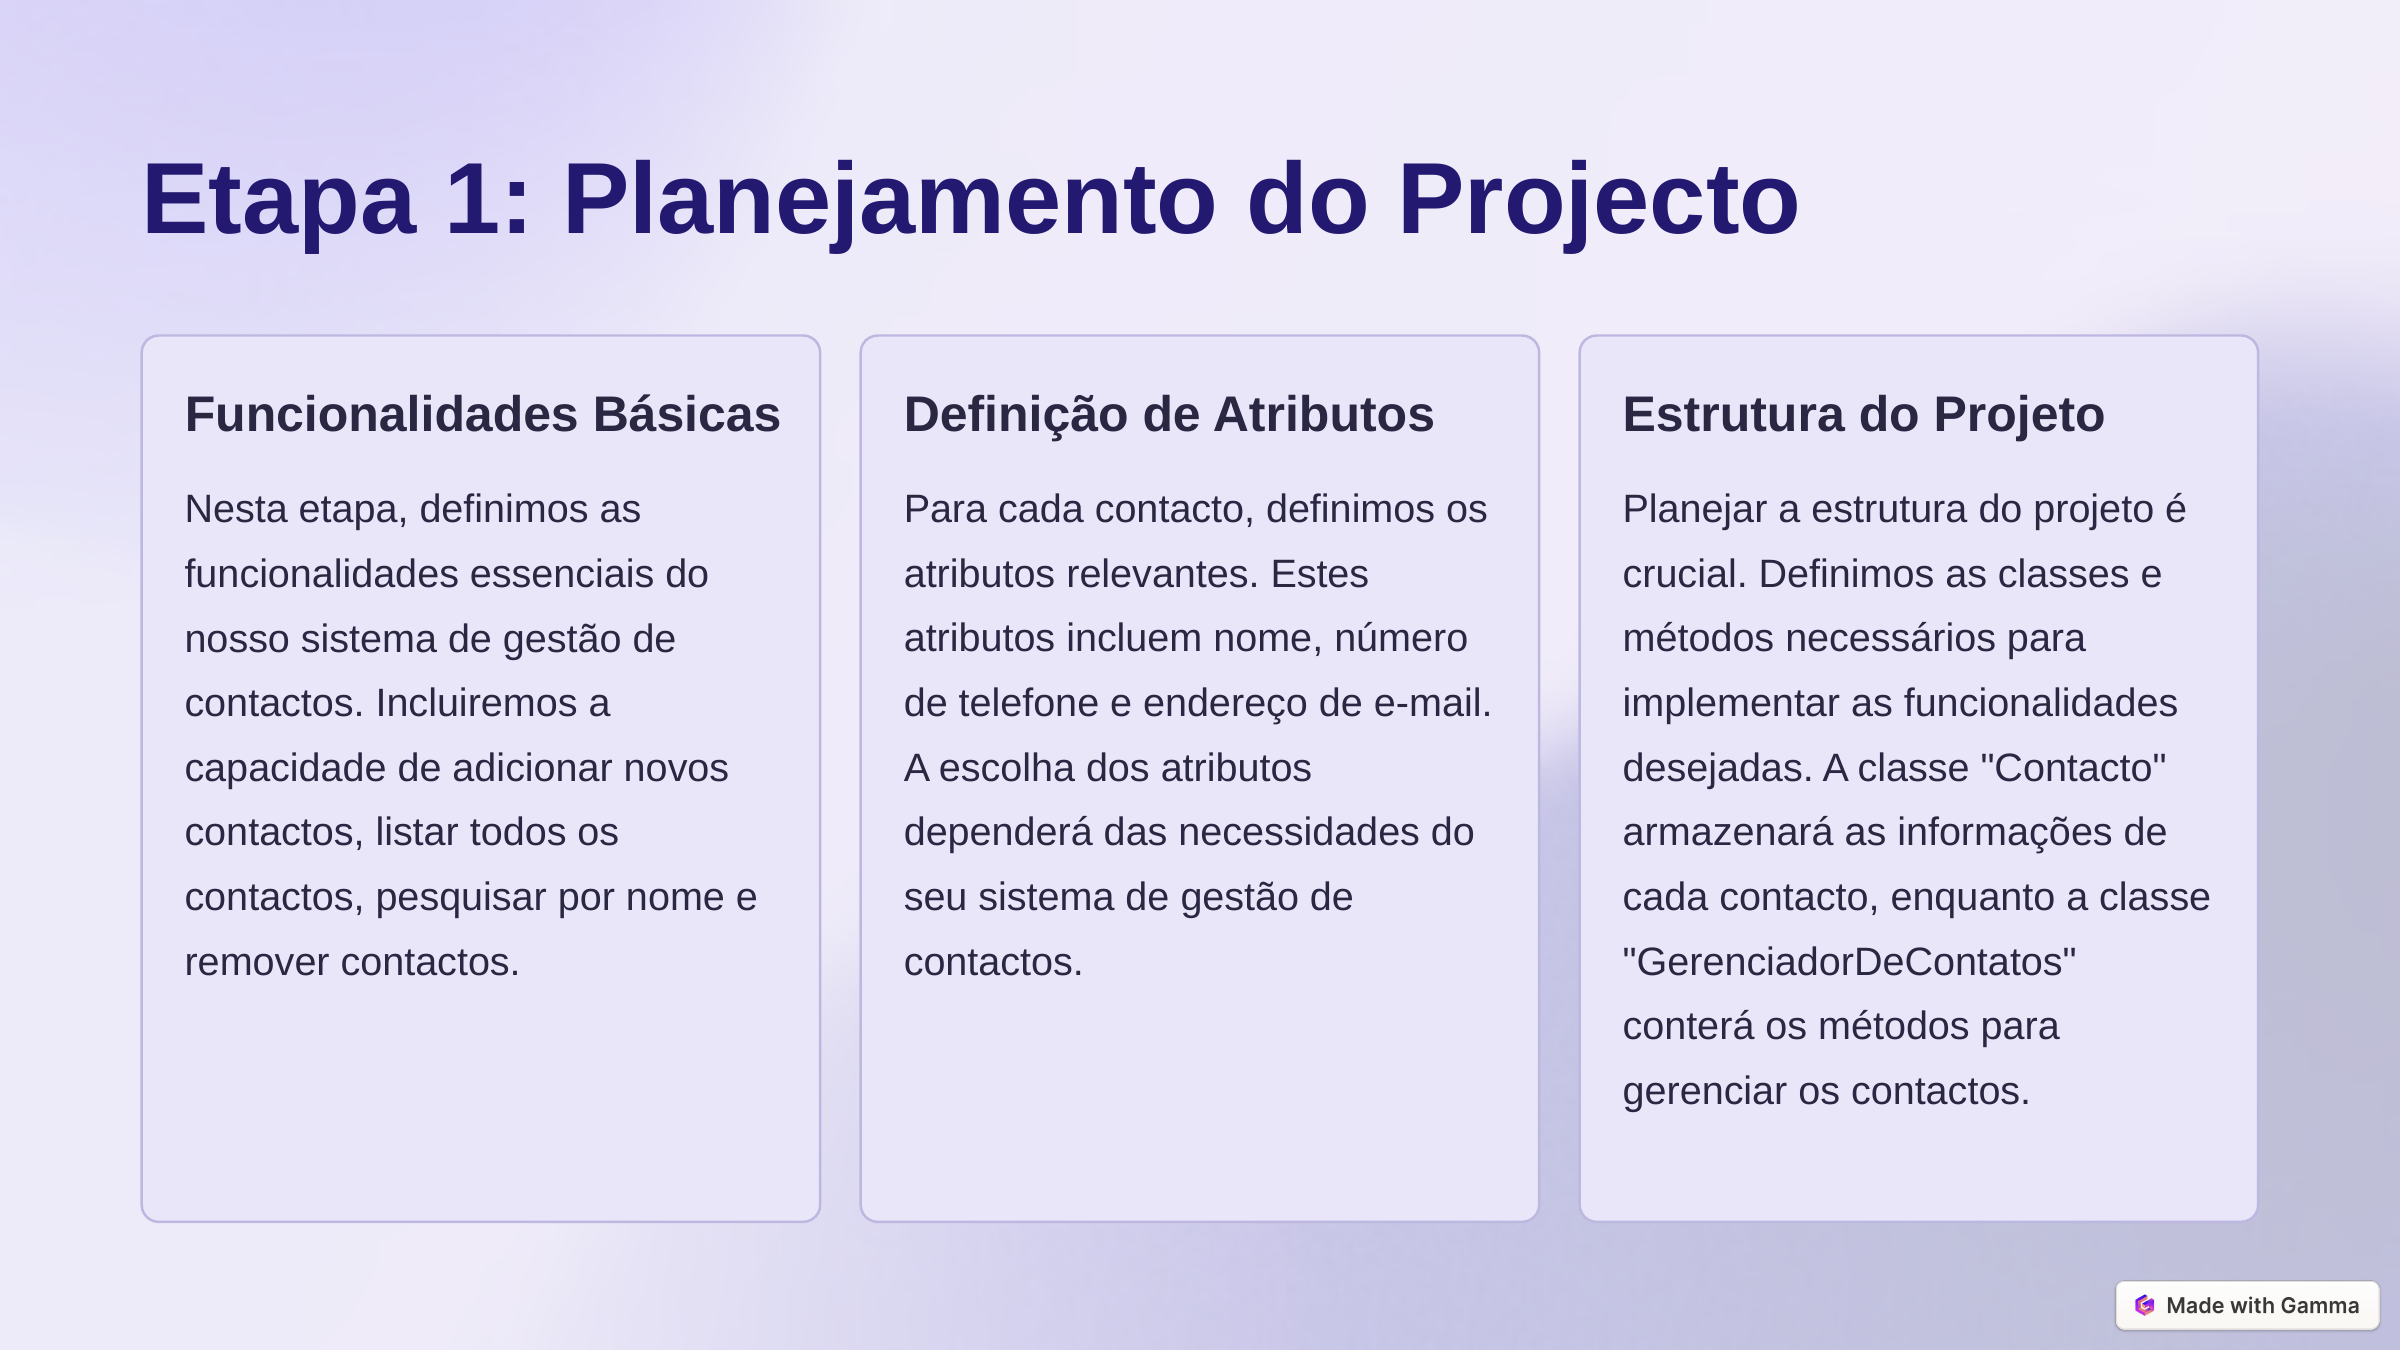

Etapa 1: Planejamento do Projecto

Funcionalidades Básicas
Definição de Atributos
Estrutura do Projeto
Nesta etapa, definimos as funcionalidades essenciais do nosso sistema de gestão de contactos. Incluiremos a capacidade de adicionar novos contactos, listar todos os contactos, pesquisar por nome e remover contactos.
Para cada contacto, definimos os atributos relevantes. Estes atributos incluem nome, número de telefone e endereço de e-mail. A escolha dos atributos dependerá das necessidades do seu sistema de gestão de contactos.
Planejar a estrutura do projeto é crucial. Definimos as classes e métodos necessários para implementar as funcionalidades desejadas. A classe "Contacto" armazenará as informações de cada contacto, enquanto a classe "GerenciadorDeContatos" conterá os métodos para gerenciar os contactos.